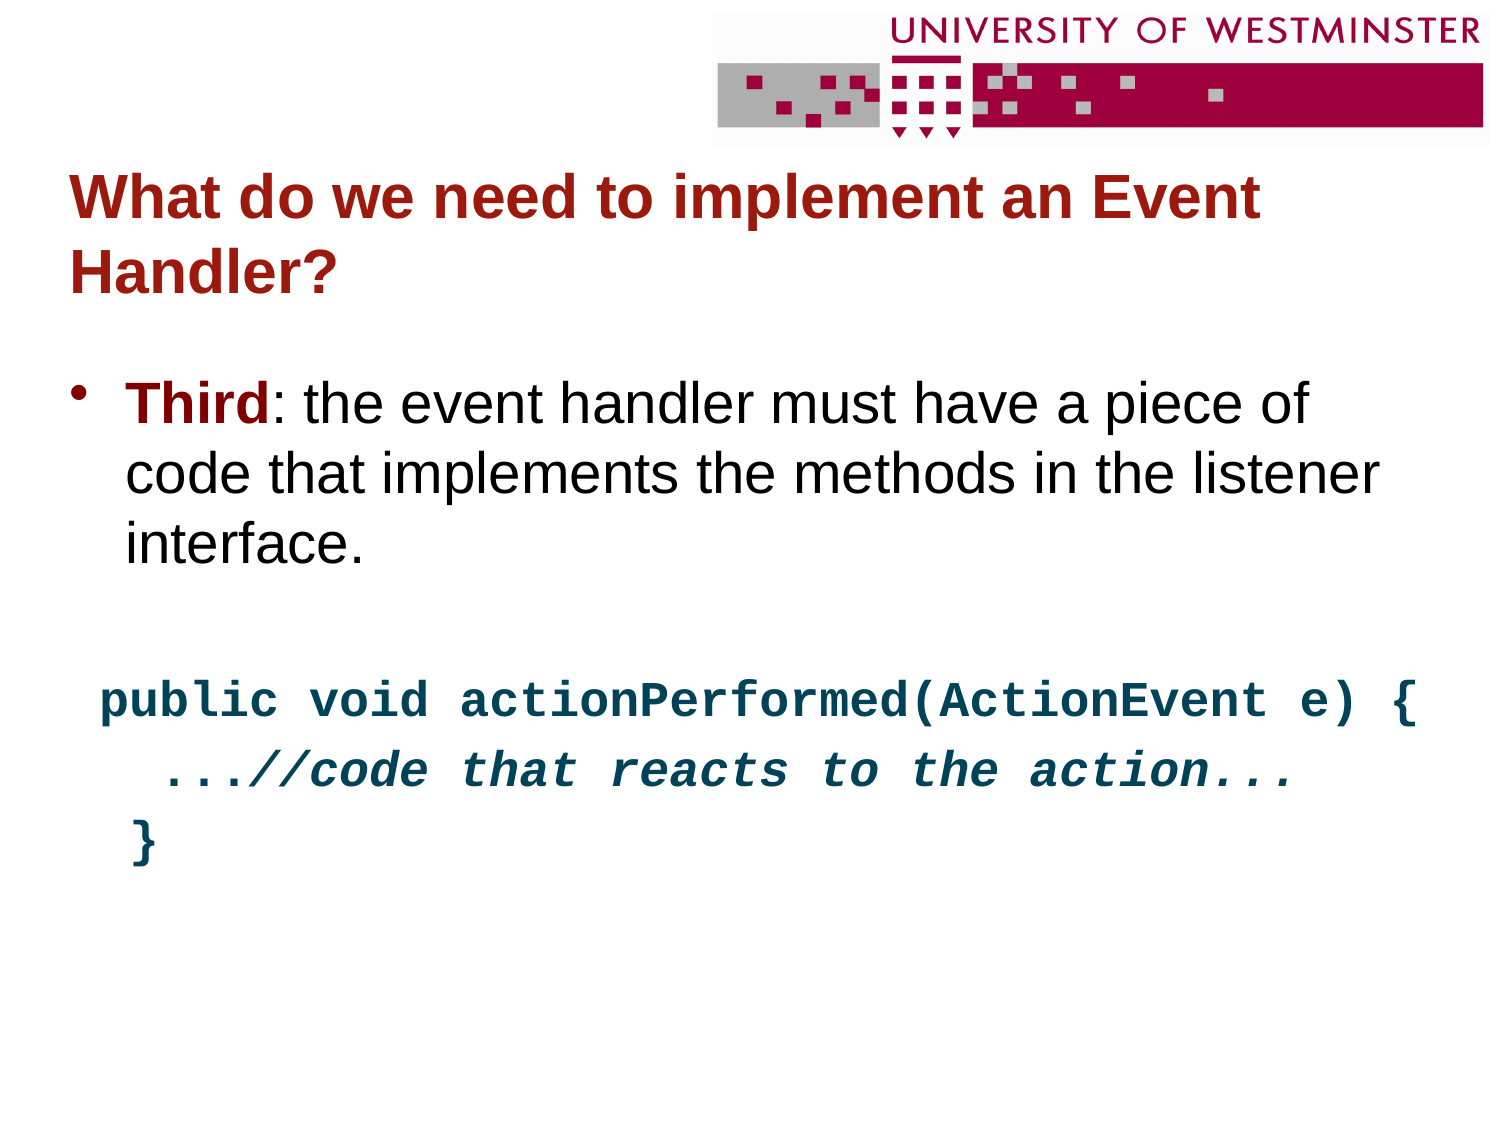

# What do we need to implement an Event Handler?
Third: the event handler must have a piece of code that implements the methods in the listener interface.

 public void actionPerformed(ActionEvent e) {
   ...//code that reacts to the action...
  }